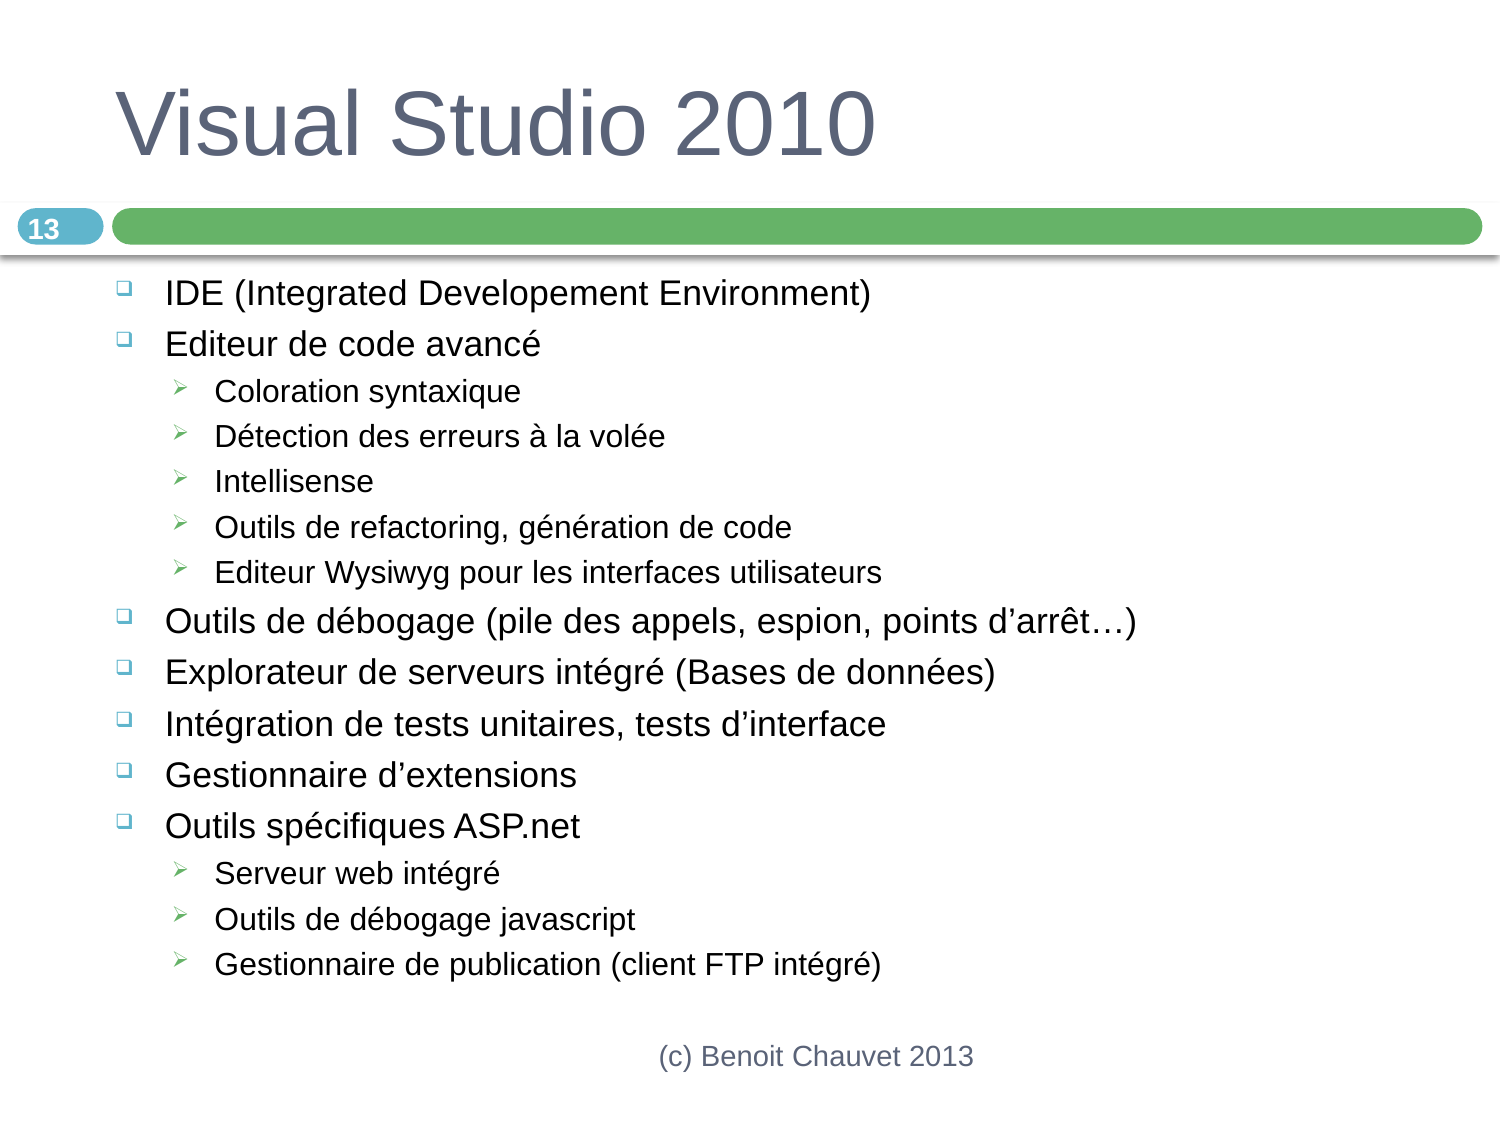

# Visual Studio 2010
13
IDE (Integrated Developement Environment)
Editeur de code avancé
Coloration syntaxique
Détection des erreurs à la volée
Intellisense
Outils de refactoring, génération de code
Editeur Wysiwyg pour les interfaces utilisateurs
Outils de débogage (pile des appels, espion, points d’arrêt…)
Explorateur de serveurs intégré (Bases de données)
Intégration de tests unitaires, tests d’interface
Gestionnaire d’extensions
Outils spécifiques ASP.net
Serveur web intégré
Outils de débogage javascript
Gestionnaire de publication (client FTP intégré)
(c) Benoit Chauvet 2013